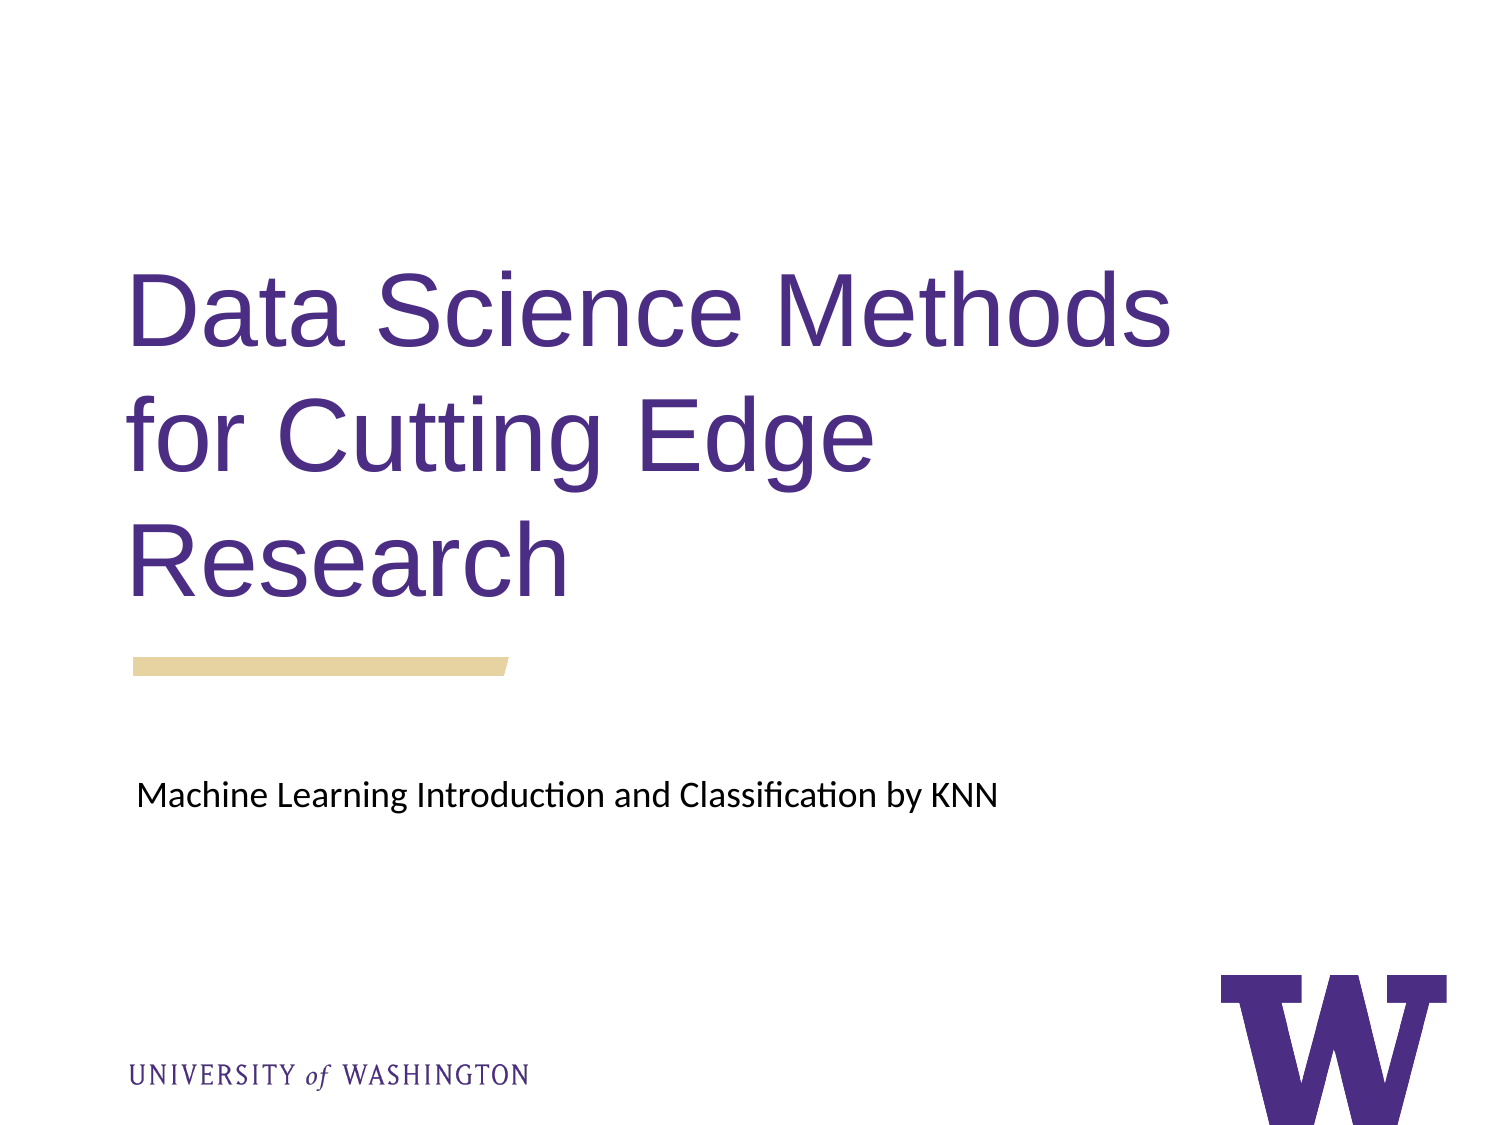

Data Science Methods for Cutting Edge Research
Machine Learning Introduction and Classification by KNN